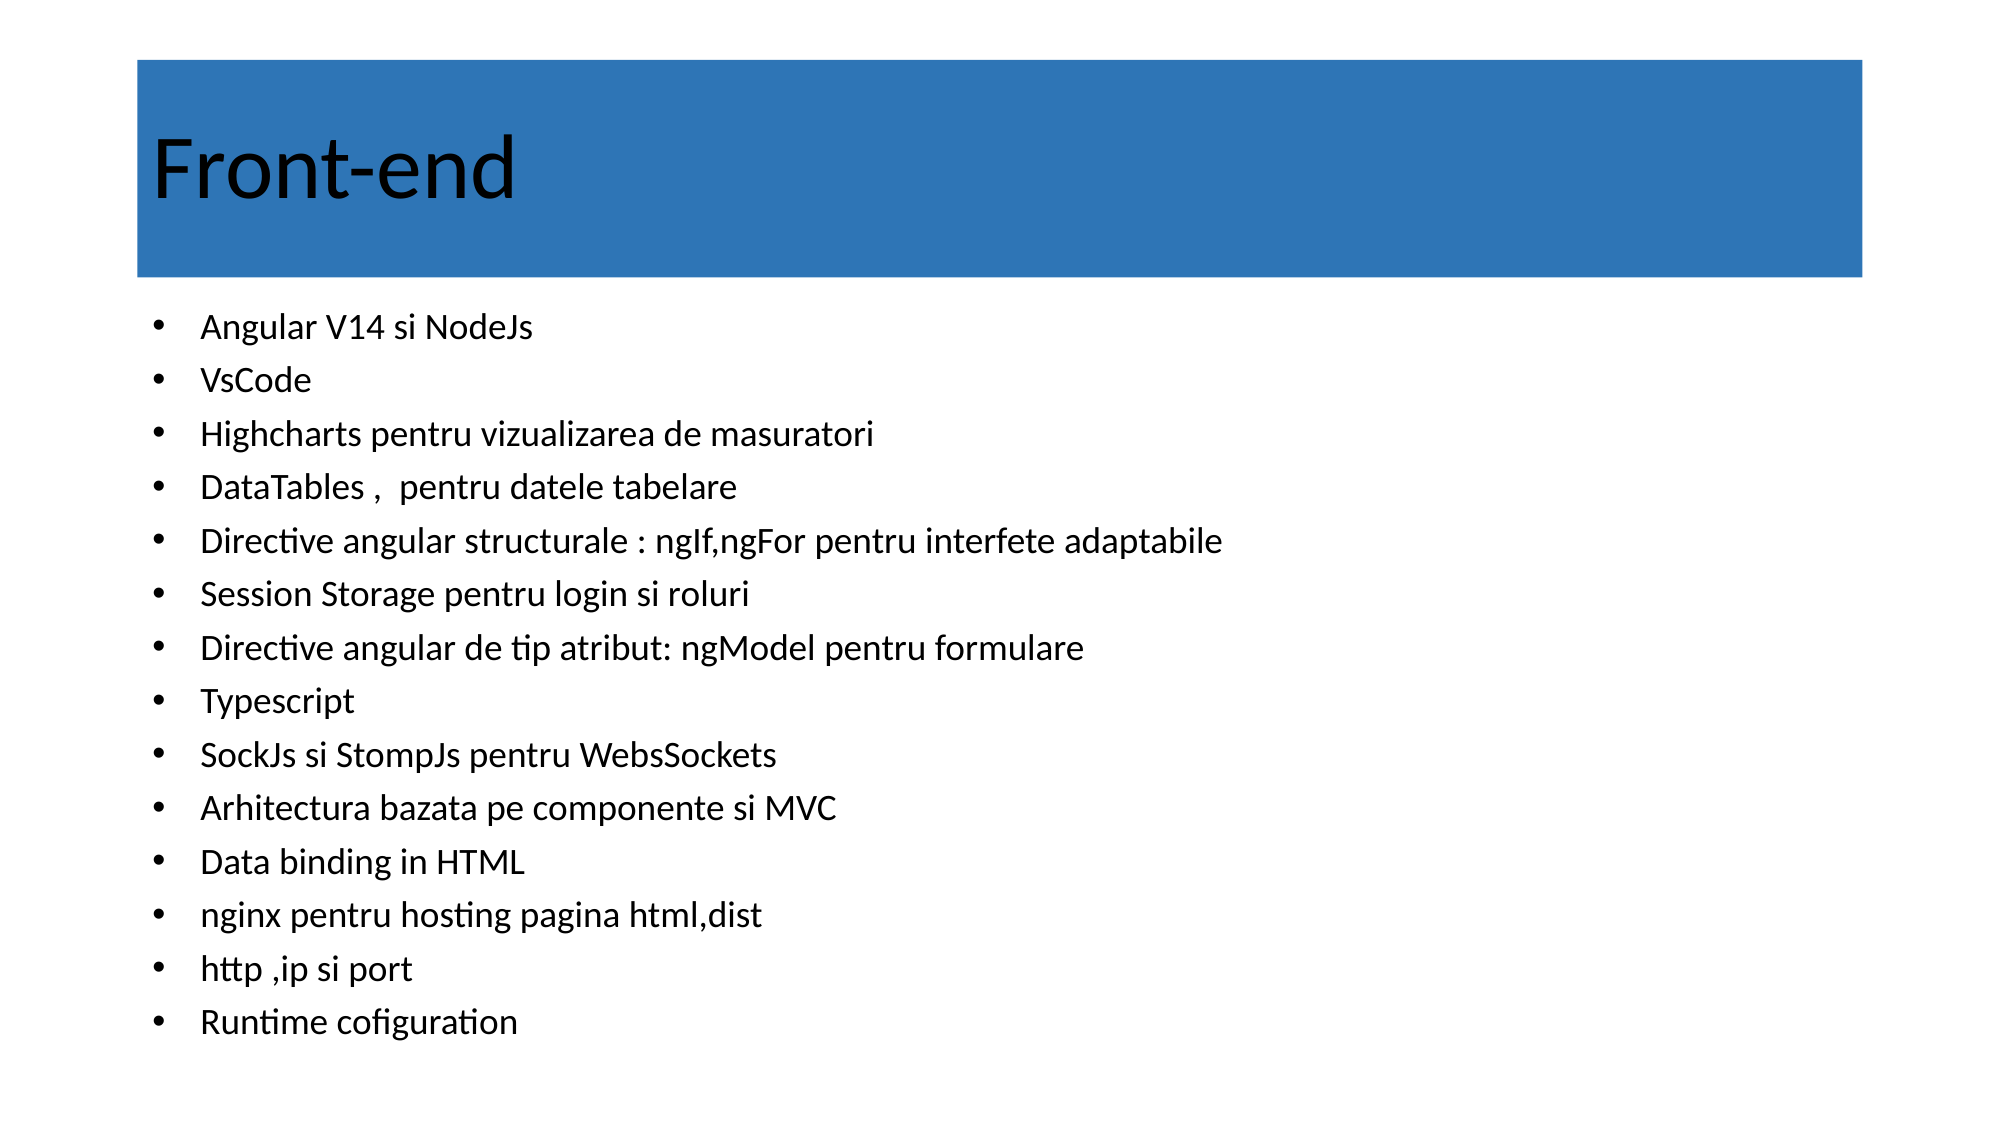

# Front-end
Angular V14 si NodeJs
VsCode
Highcharts pentru vizualizarea de masuratori
DataTables ,  pentru datele tabelare
Directive angular structurale : ngIf,ngFor pentru interfete adaptabile
Session Storage pentru login si roluri
Directive angular de tip atribut: ngModel pentru formulare
Typescript
SockJs si StompJs pentru WebsSockets
Arhitectura bazata pe componente si MVC
Data binding in HTML
nginx pentru hosting pagina html,dist
http ,ip si port
Runtime cofiguration